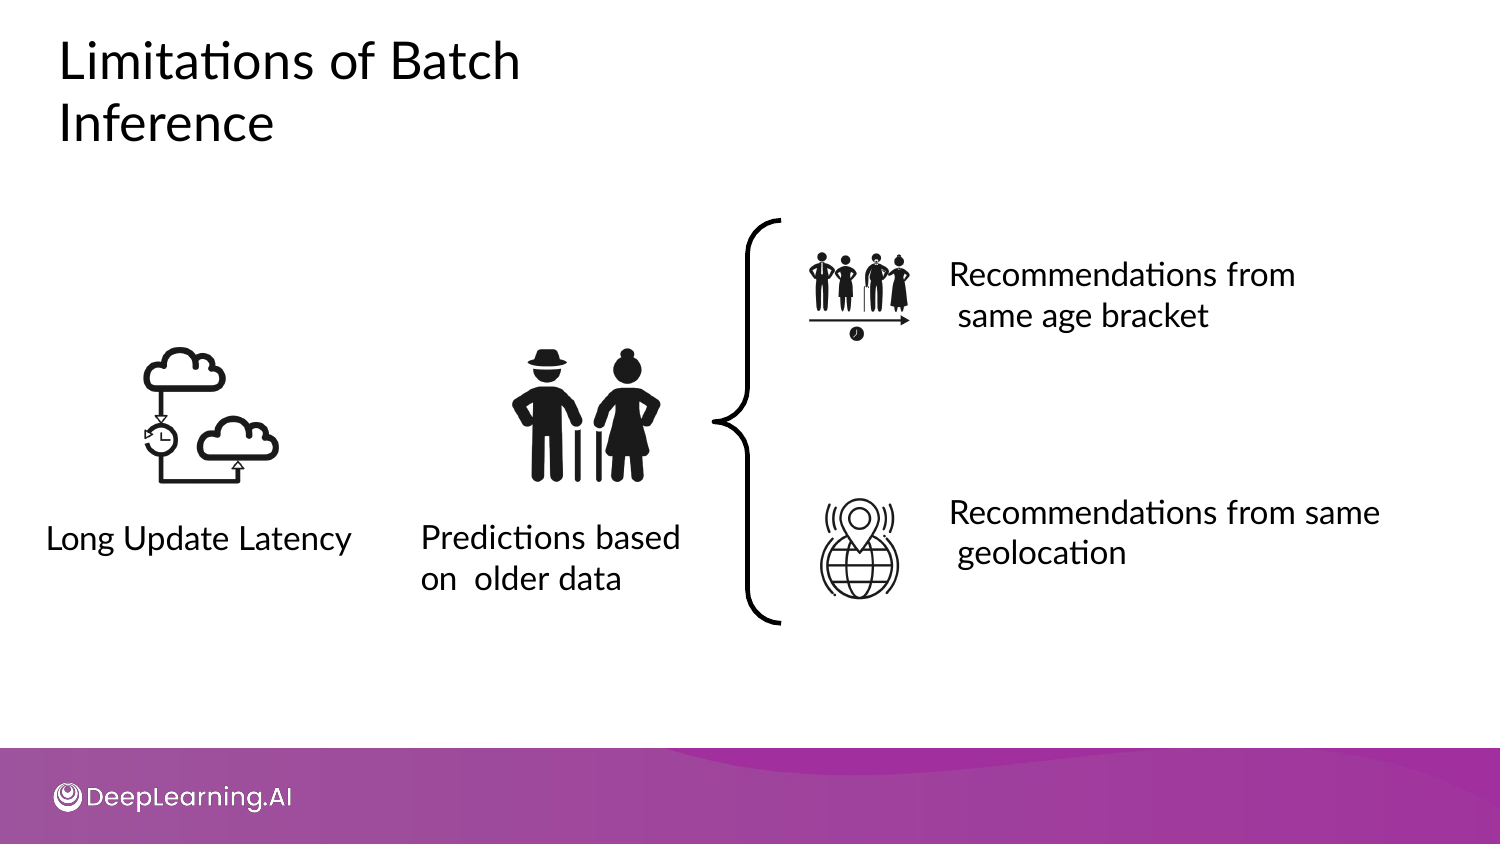

# Limitations of Batch Inference

Recommendations from  same age bracket

Recommendations from same  geolocation
Long Update Latency
Predictions based on  older data